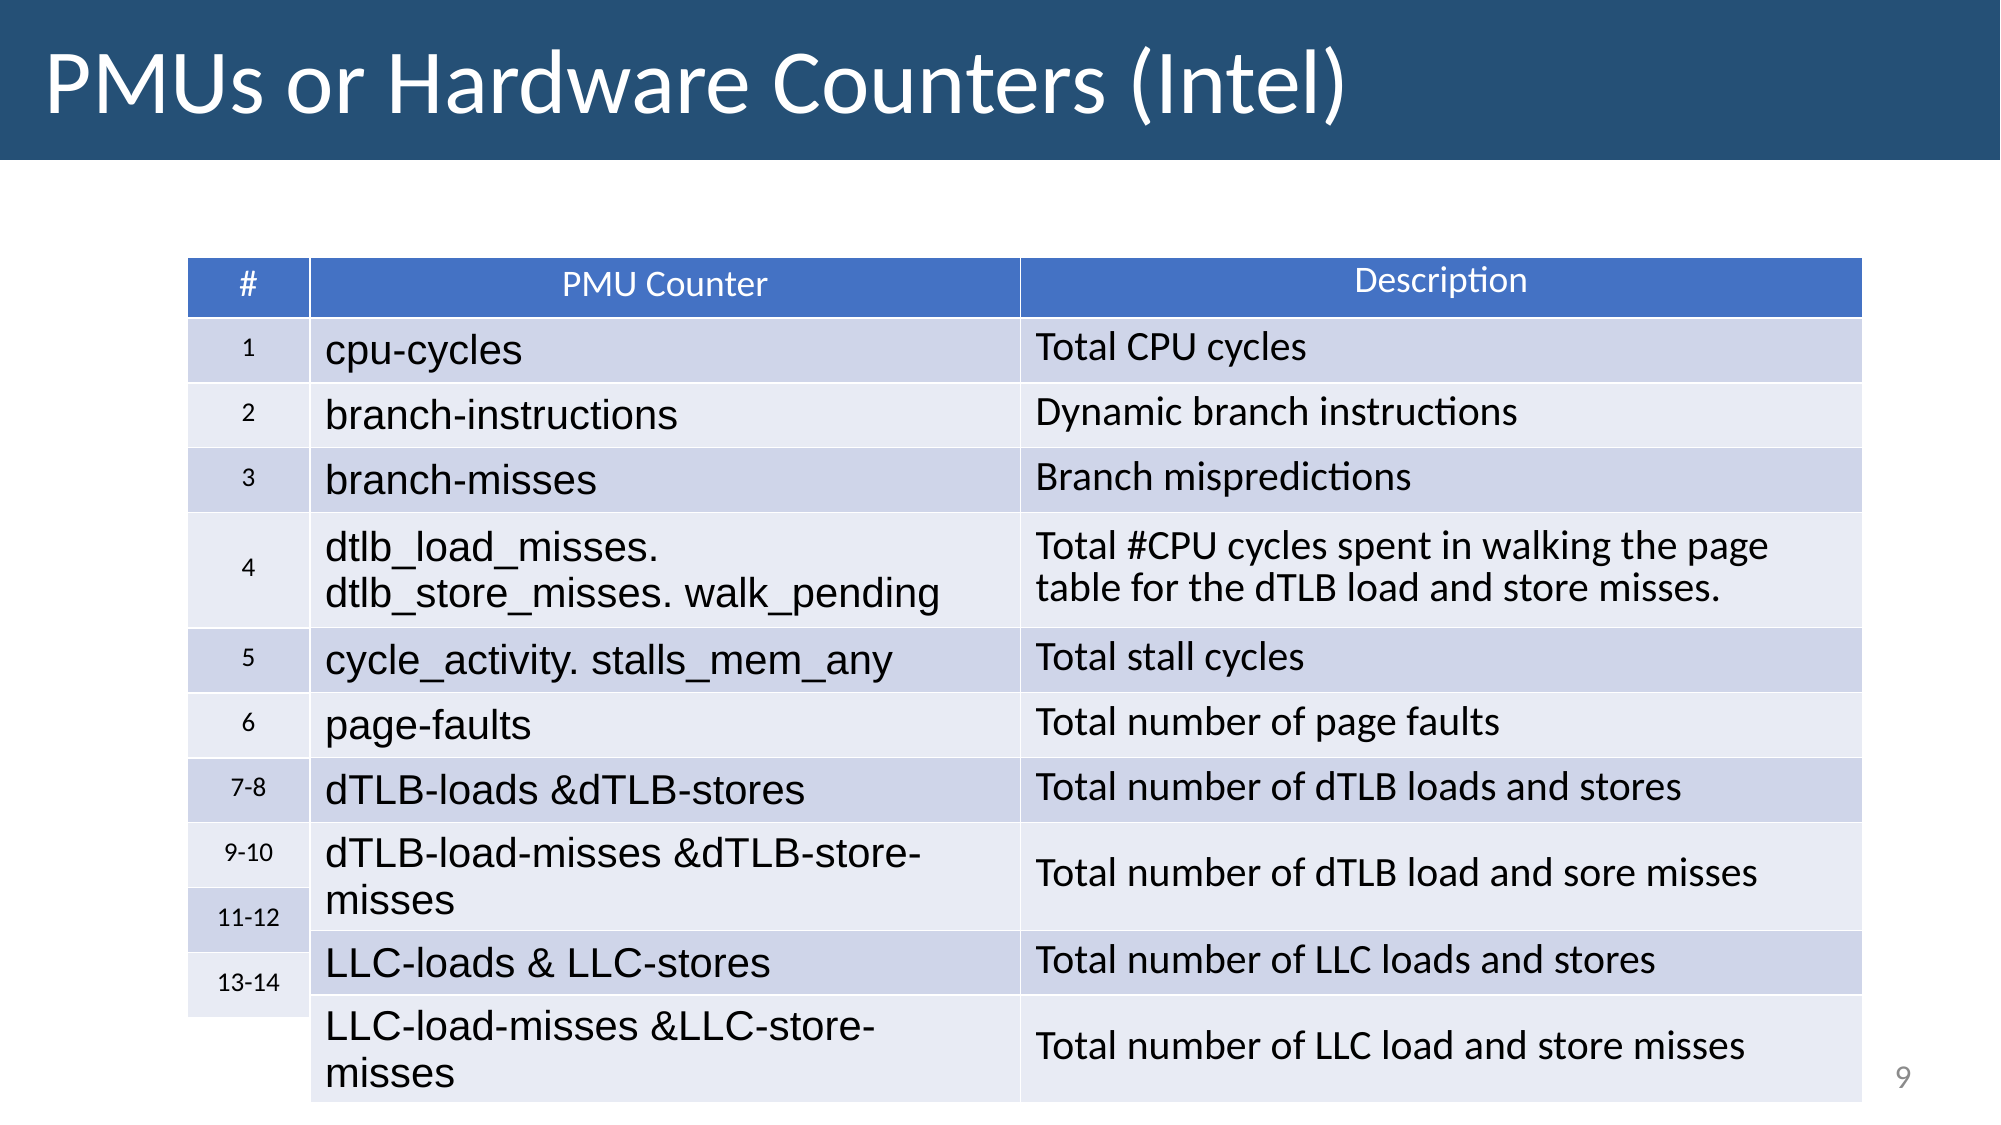

# PMUs or Hardware Counters (Intel)
| # |
| --- |
| 1 |
| 2 |
| 3 |
| 4 |
| 5 |
| 6 |
| 7-8 |
| 9-10 |
| 11-12 |
| 13-14 |
| PMU Counter | Description |
| --- | --- |
| cpu-cycles | Total CPU cycles |
| branch-instructions | Dynamic branch instructions |
| branch-misses | Branch mispredictions |
| dtlb\_load\_misses. dtlb\_store\_misses. walk\_pending | Total #CPU cycles spent in walking the page table for the dTLB load and store misses. |
| cycle\_activity. stalls\_mem\_any | Total stall cycles |
| page-faults | Total number of page faults |
| dTLB-loads &dTLB-stores | Total number of dTLB loads and stores |
| dTLB-load-misses &dTLB-store-misses | Total number of dTLB load and sore misses |
| LLC-loads & LLC-stores | Total number of LLC loads and stores |
| LLC-load-misses &LLC-store-misses | Total number of LLC load and store misses |
IIT Delhi | DATE 23
9